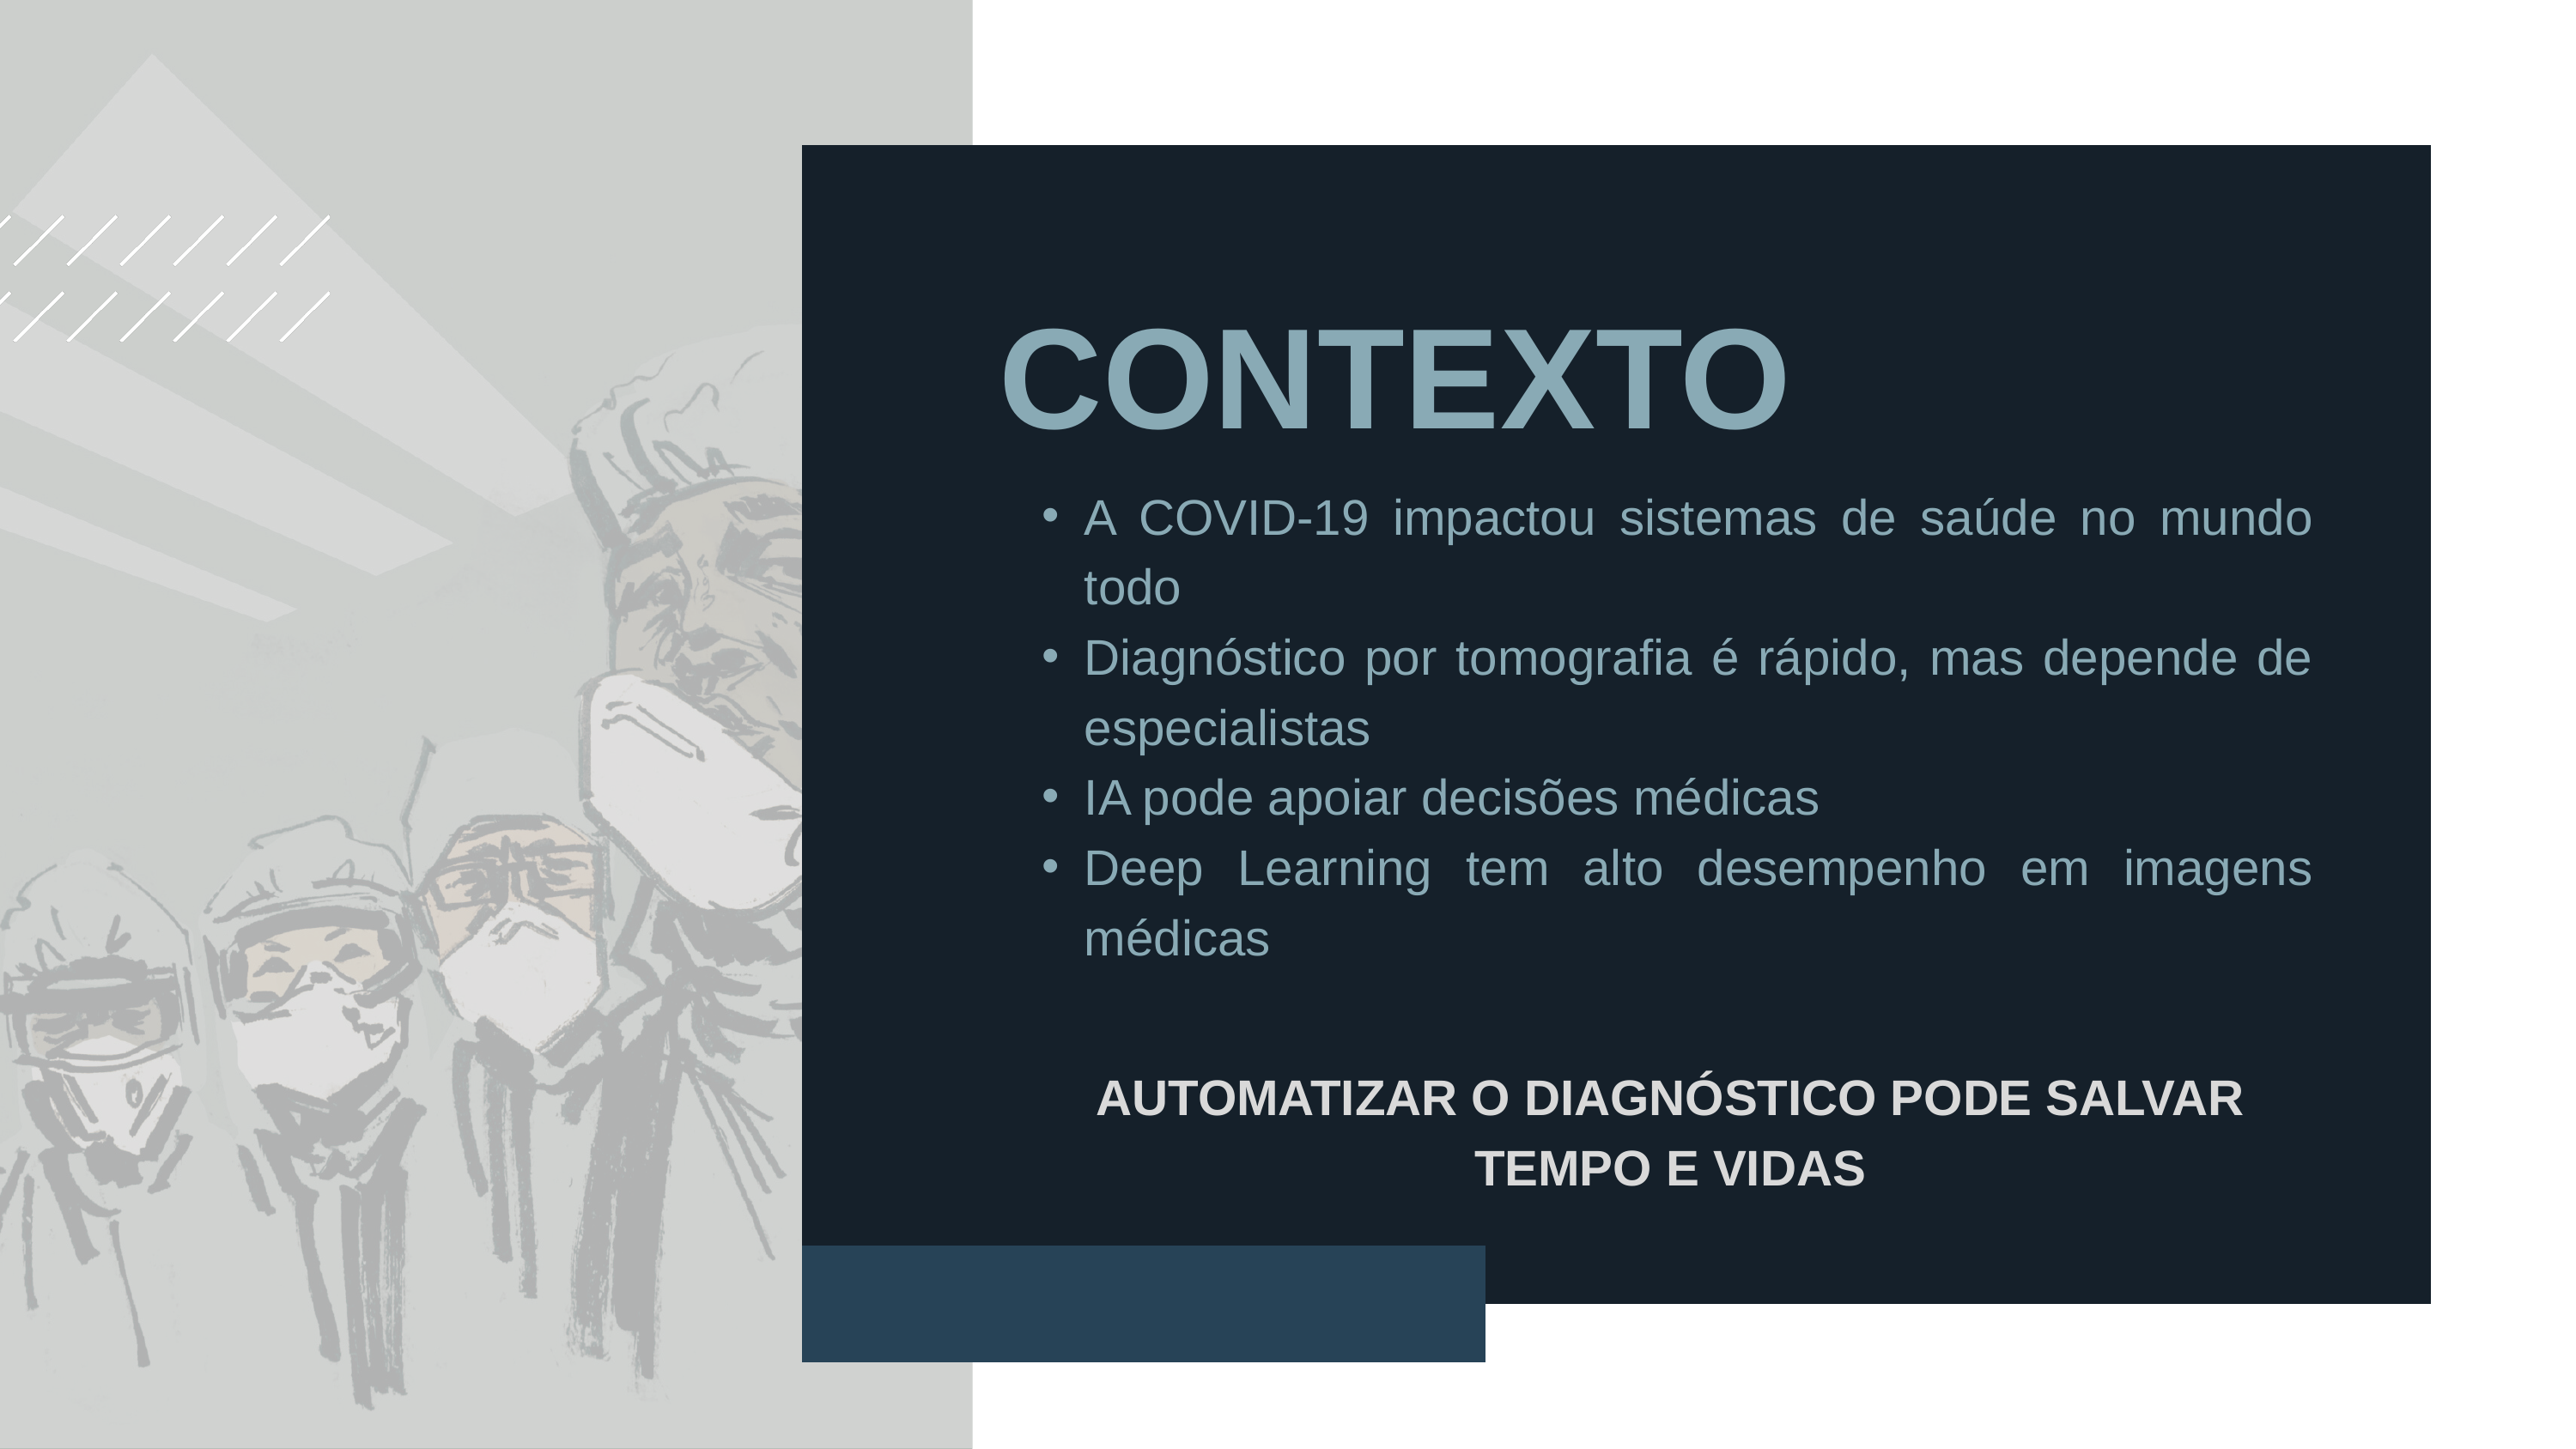

CONTEXTO
A COVID-19 impactou sistemas de saúde no mundo todo
Diagnóstico por tomografia é rápido, mas depende de especialistas
IA pode apoiar decisões médicas
Deep Learning tem alto desempenho em imagens médicas

AUTOMATIZAR O DIAGNÓSTICO PODE SALVAR TEMPO E VIDAS